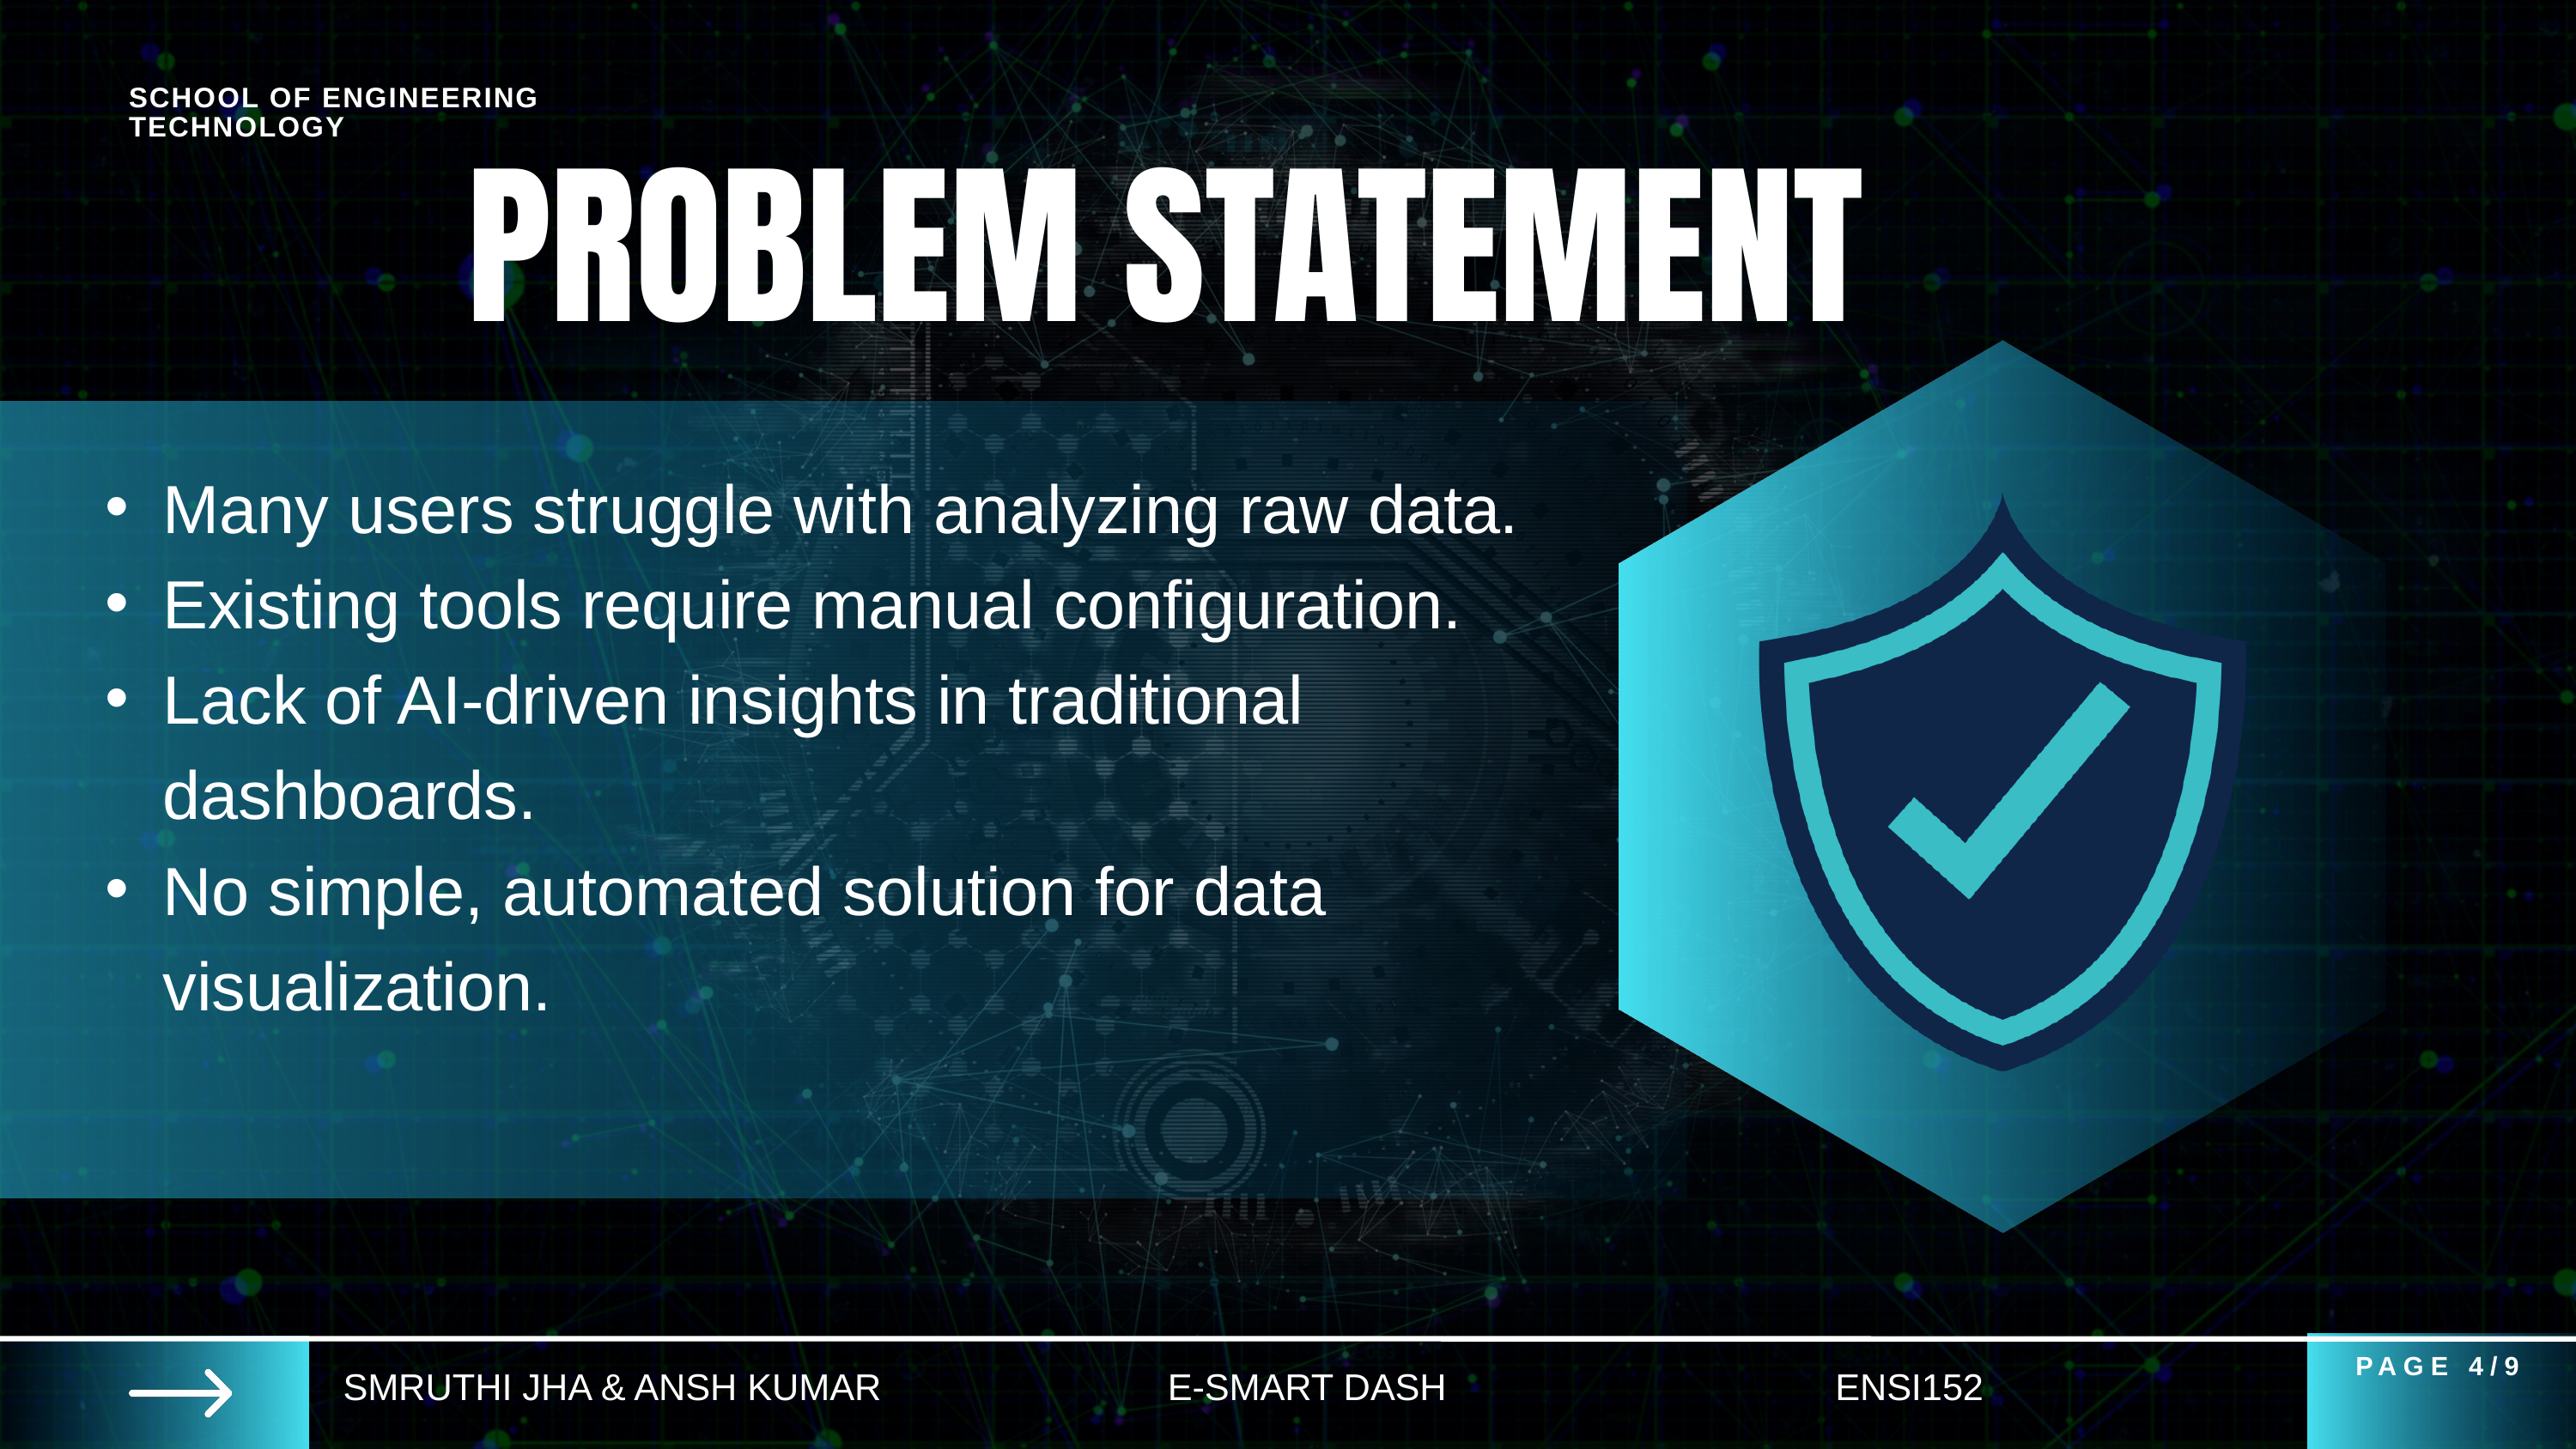

SCHOOL OF ENGINEERING TECHNOLOGY
PROBLEM STATEMENT

Many users struggle with analyzing raw data.
Existing tools require manual configuration.
Lack of AI-driven insights in traditional dashboards.
No simple, automated solution for data visualization.

PAGE 4/9
SMRUTHI JHA & ANSH KUMAR
E-SMART DASH
ENSI152